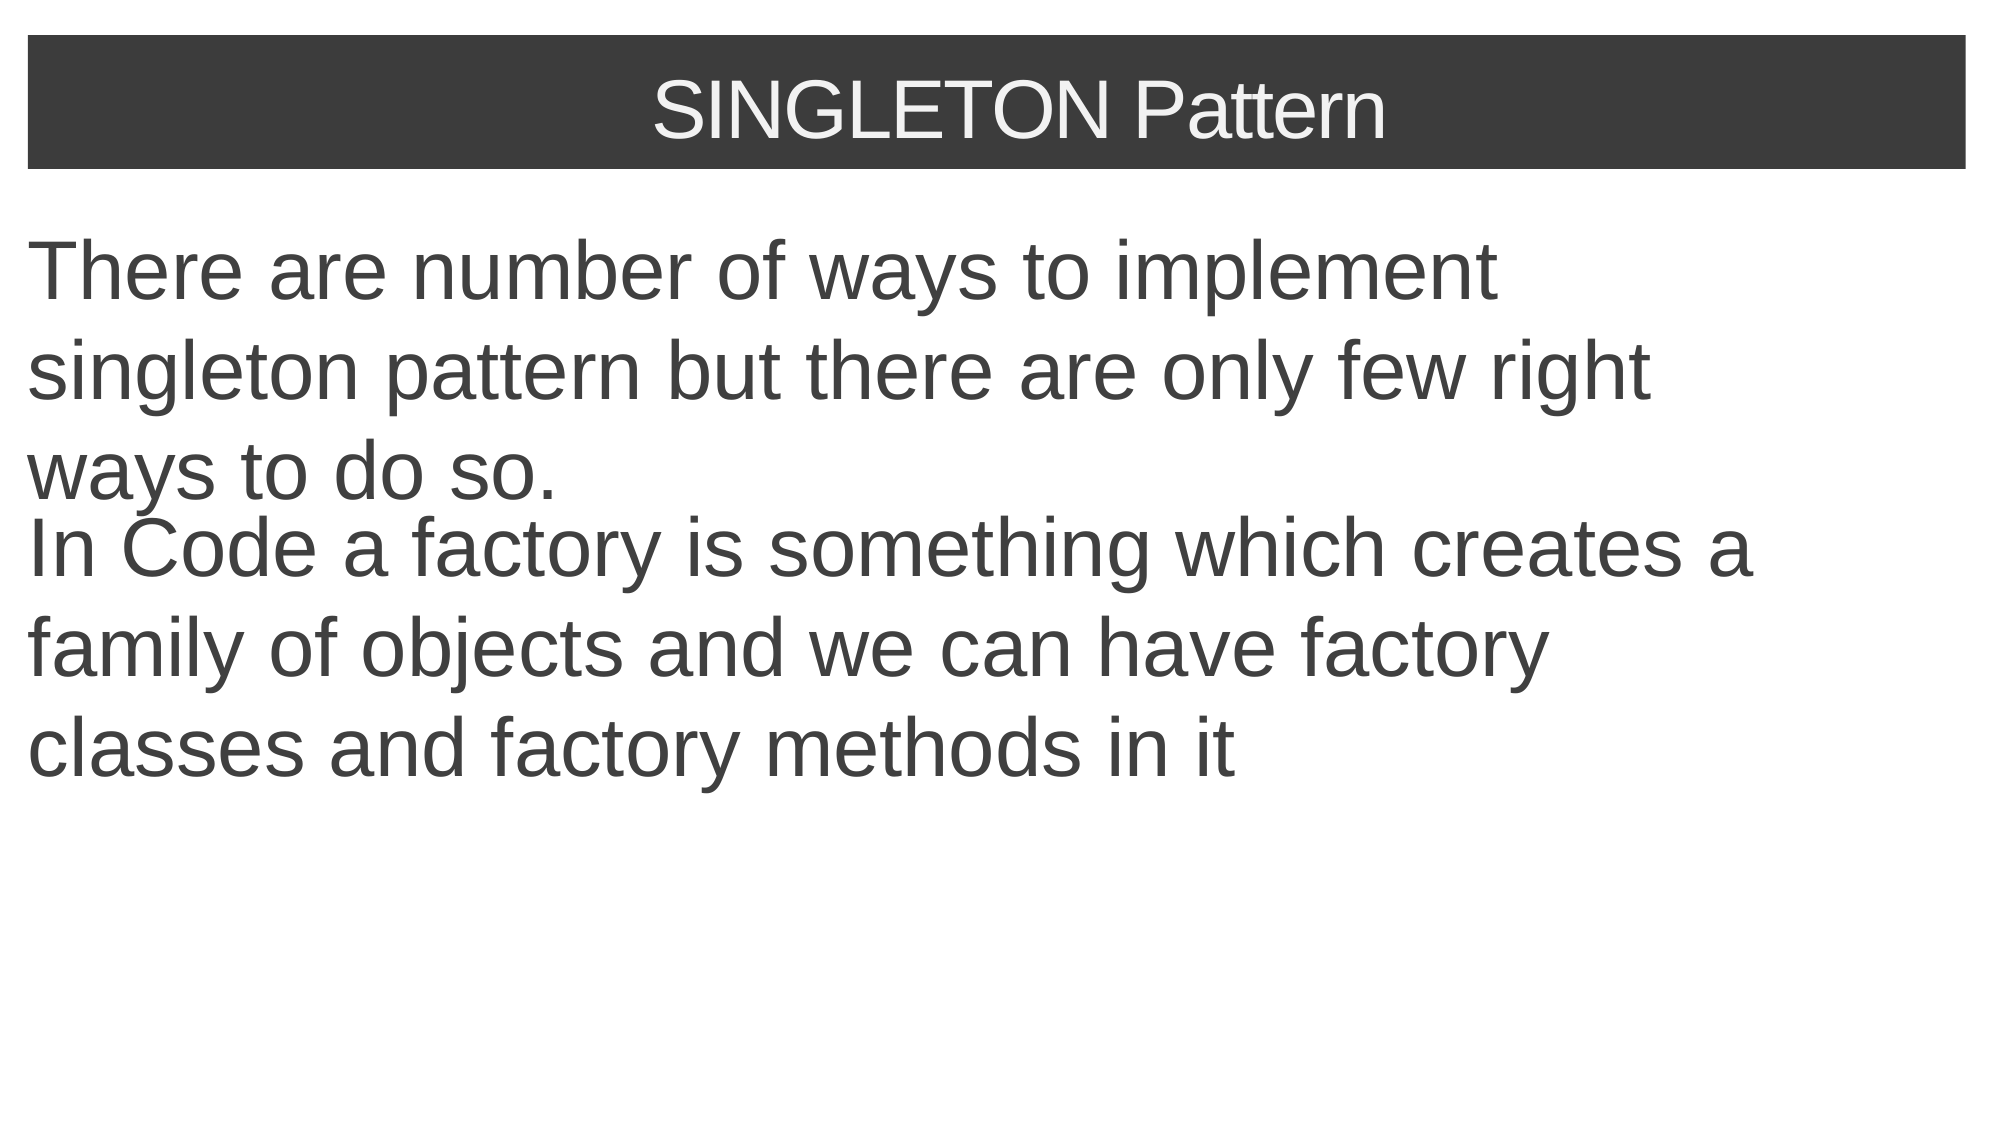

SINGLETON Pattern
There are number of ways to implement singleton pattern but there are only few right ways to do so.
In Code a factory is something which creates a family of objects and we can have factory classes and factory methods in it